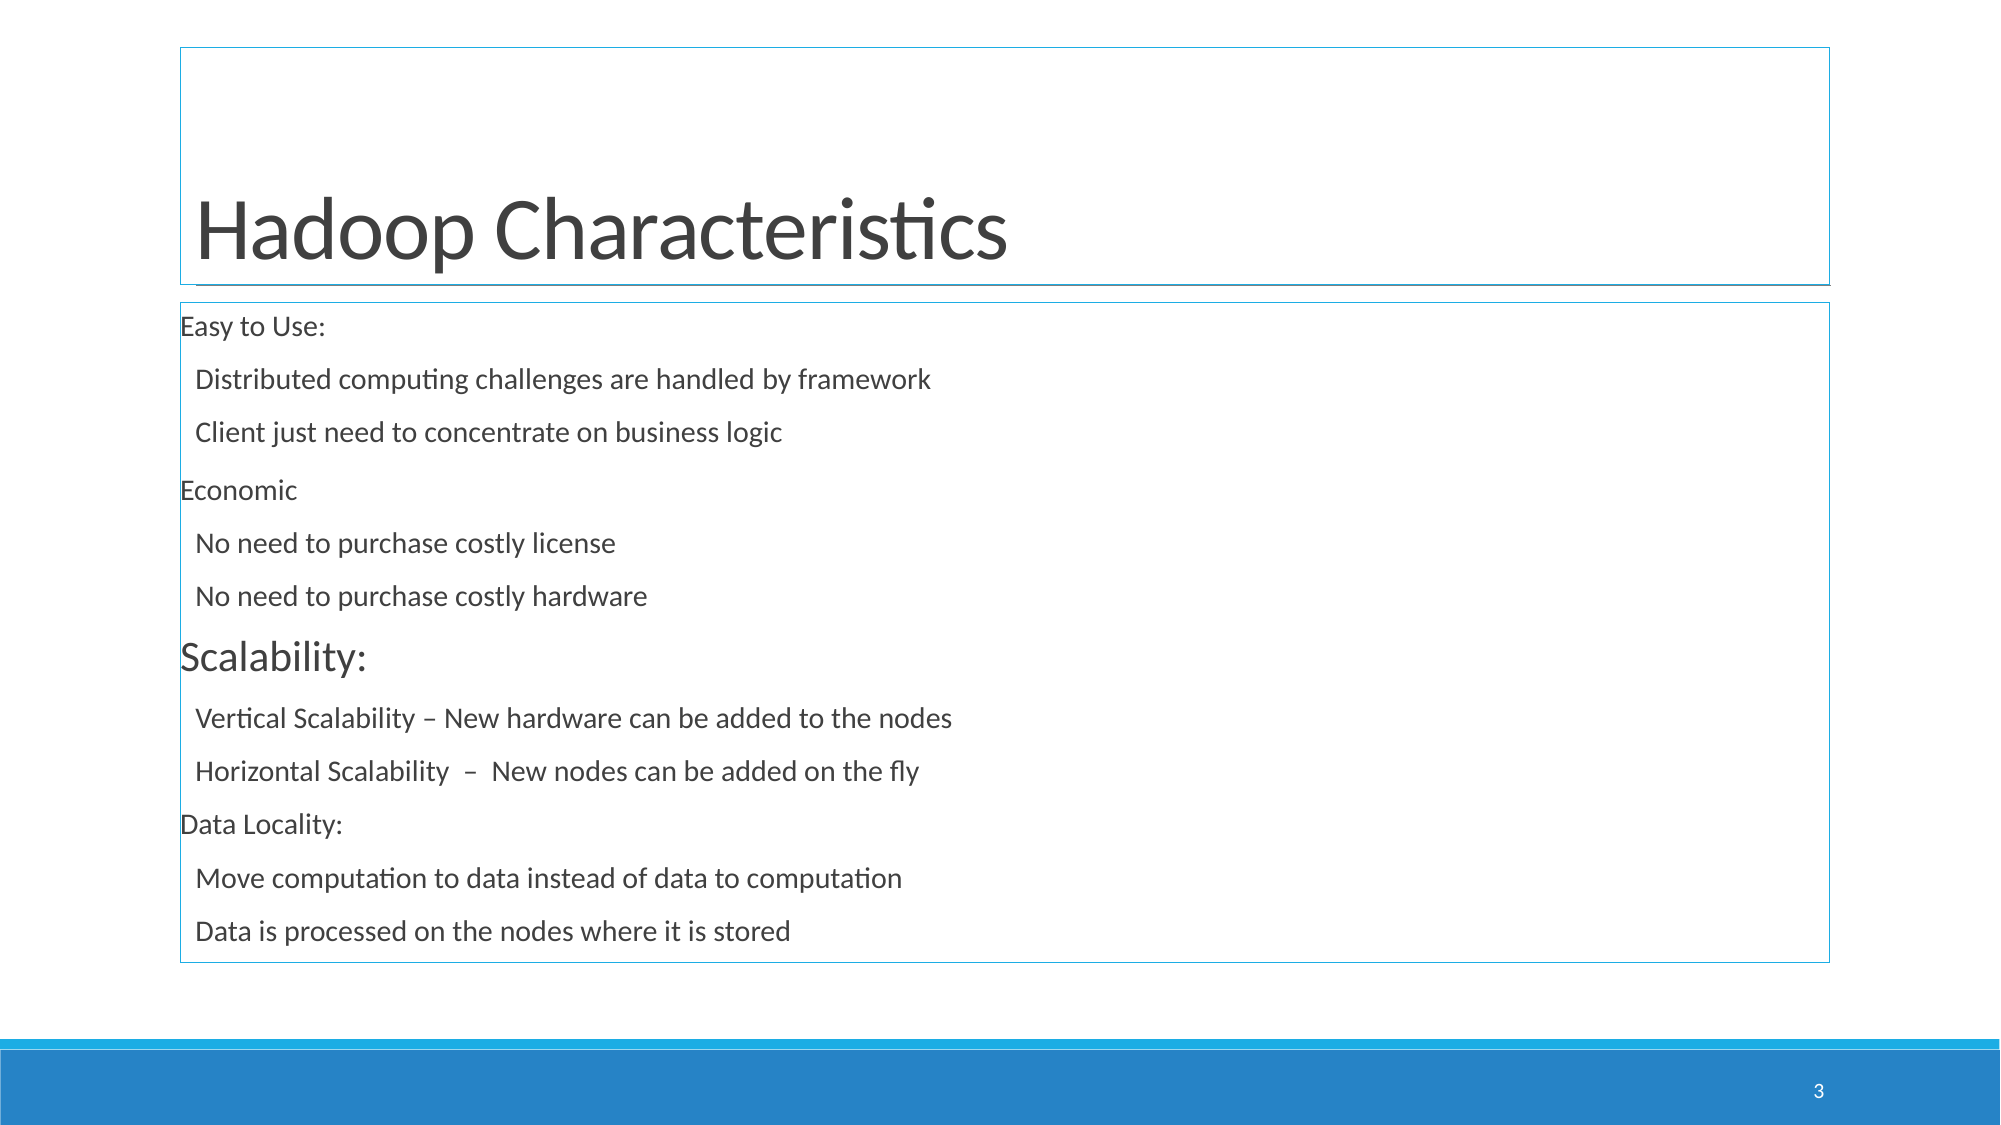

# Hadoop Characteristics
Easy to Use:
Distributed computing challenges are handled by framework
Client just need to concentrate on business logic
Economic
No need to purchase costly license
No need to purchase costly hardware
Scalability:
Vertical Scalability – New hardware can be added to the nodes
Horizontal Scalability  –  New nodes can be added on the fly
Data Locality:
Move computation to data instead of data to computation
Data is processed on the nodes where it is stored
3